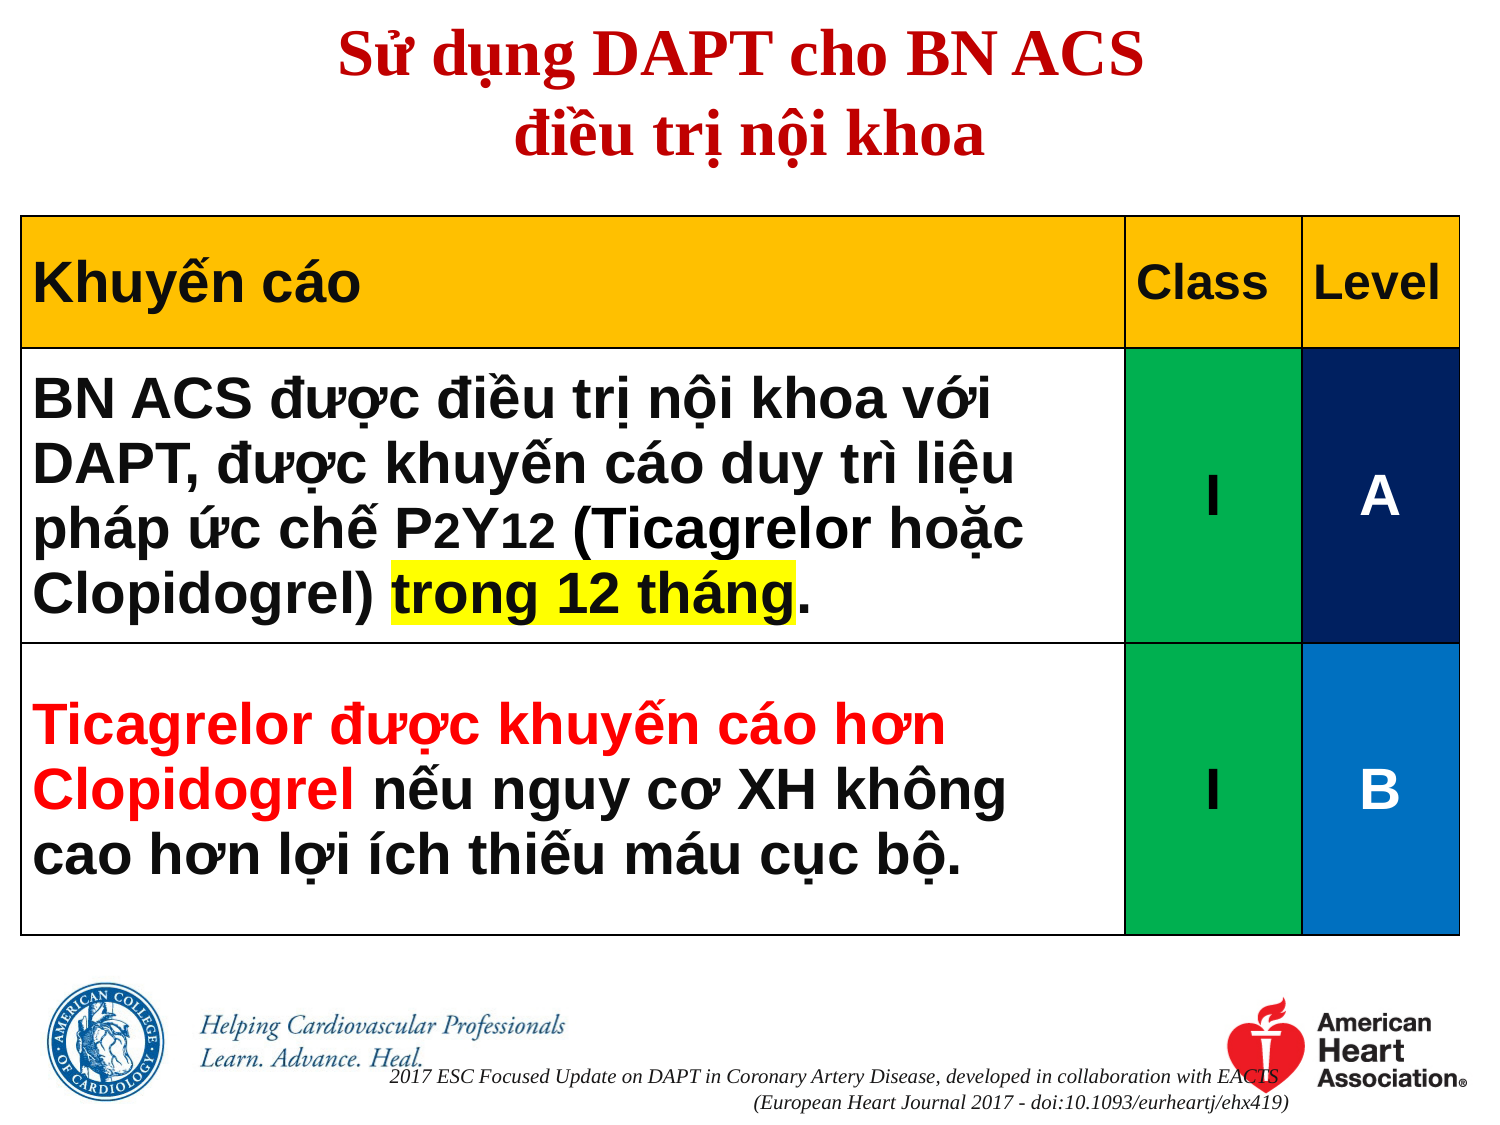

Sử dụng DAPT cho BN ACS
điều trị nội khoa
| Khuyến cáo | Class | Level |
| --- | --- | --- |
| BN ACS được điều trị nội khoa với DAPT, được khuyến cáo duy trì liệu pháp ức chế P2Y12 (Ticagrelor hoặc Clopidogrel) trong 12 tháng. | I | A |
| Ticagrelor được khuyến cáo hơn Clopidogrel nếu nguy cơ XH không cao hơn lợi ích thiếu máu cục bộ. | I | B |
2017 ESC Focused Update on DAPT in Coronary Artery Disease, developed in collaboration with EACTS
(European Heart Journal 2017 - doi:10.1093/eurheartj/ehx419)